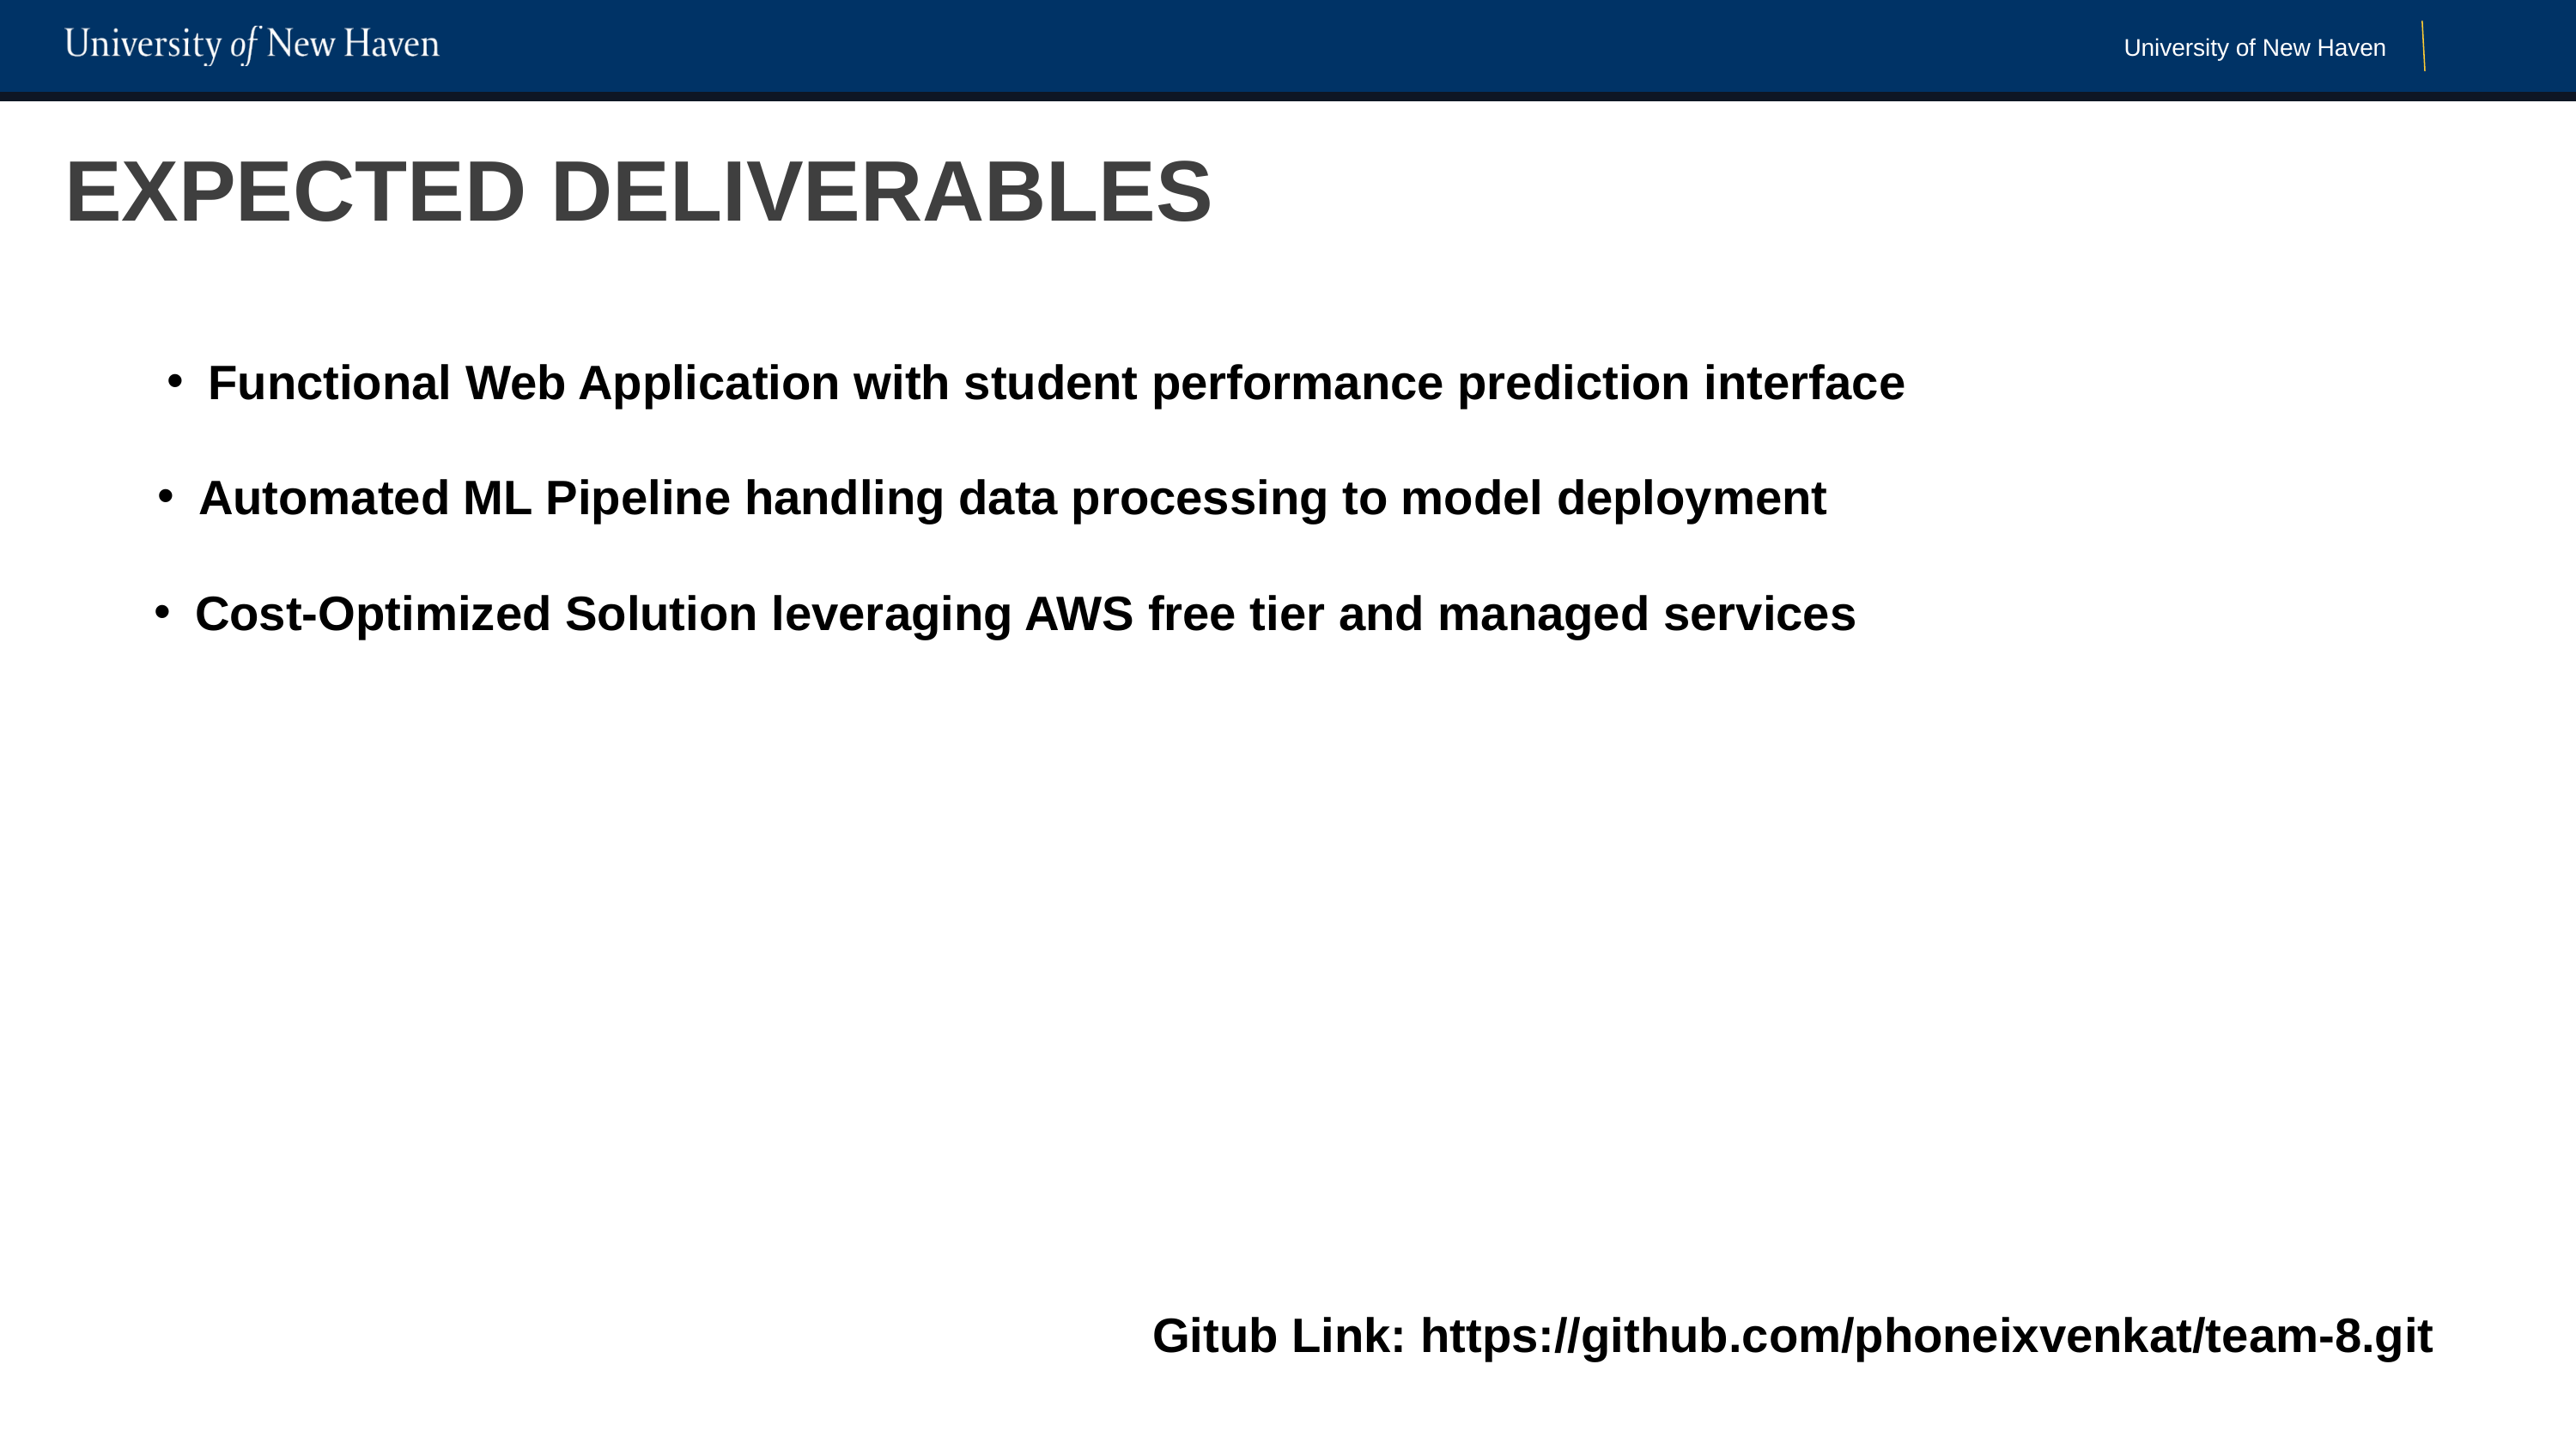

University of New Haven

EXPECTED DELIVERABLES

Functional Web Application with student performance prediction interface

Automated ML Pipeline handling data processing to model deployment

Cost-Optimized Solution leveraging AWS free tier and managed services

Gitub Link: https://github.com/phoneixvenkat/team-8.git